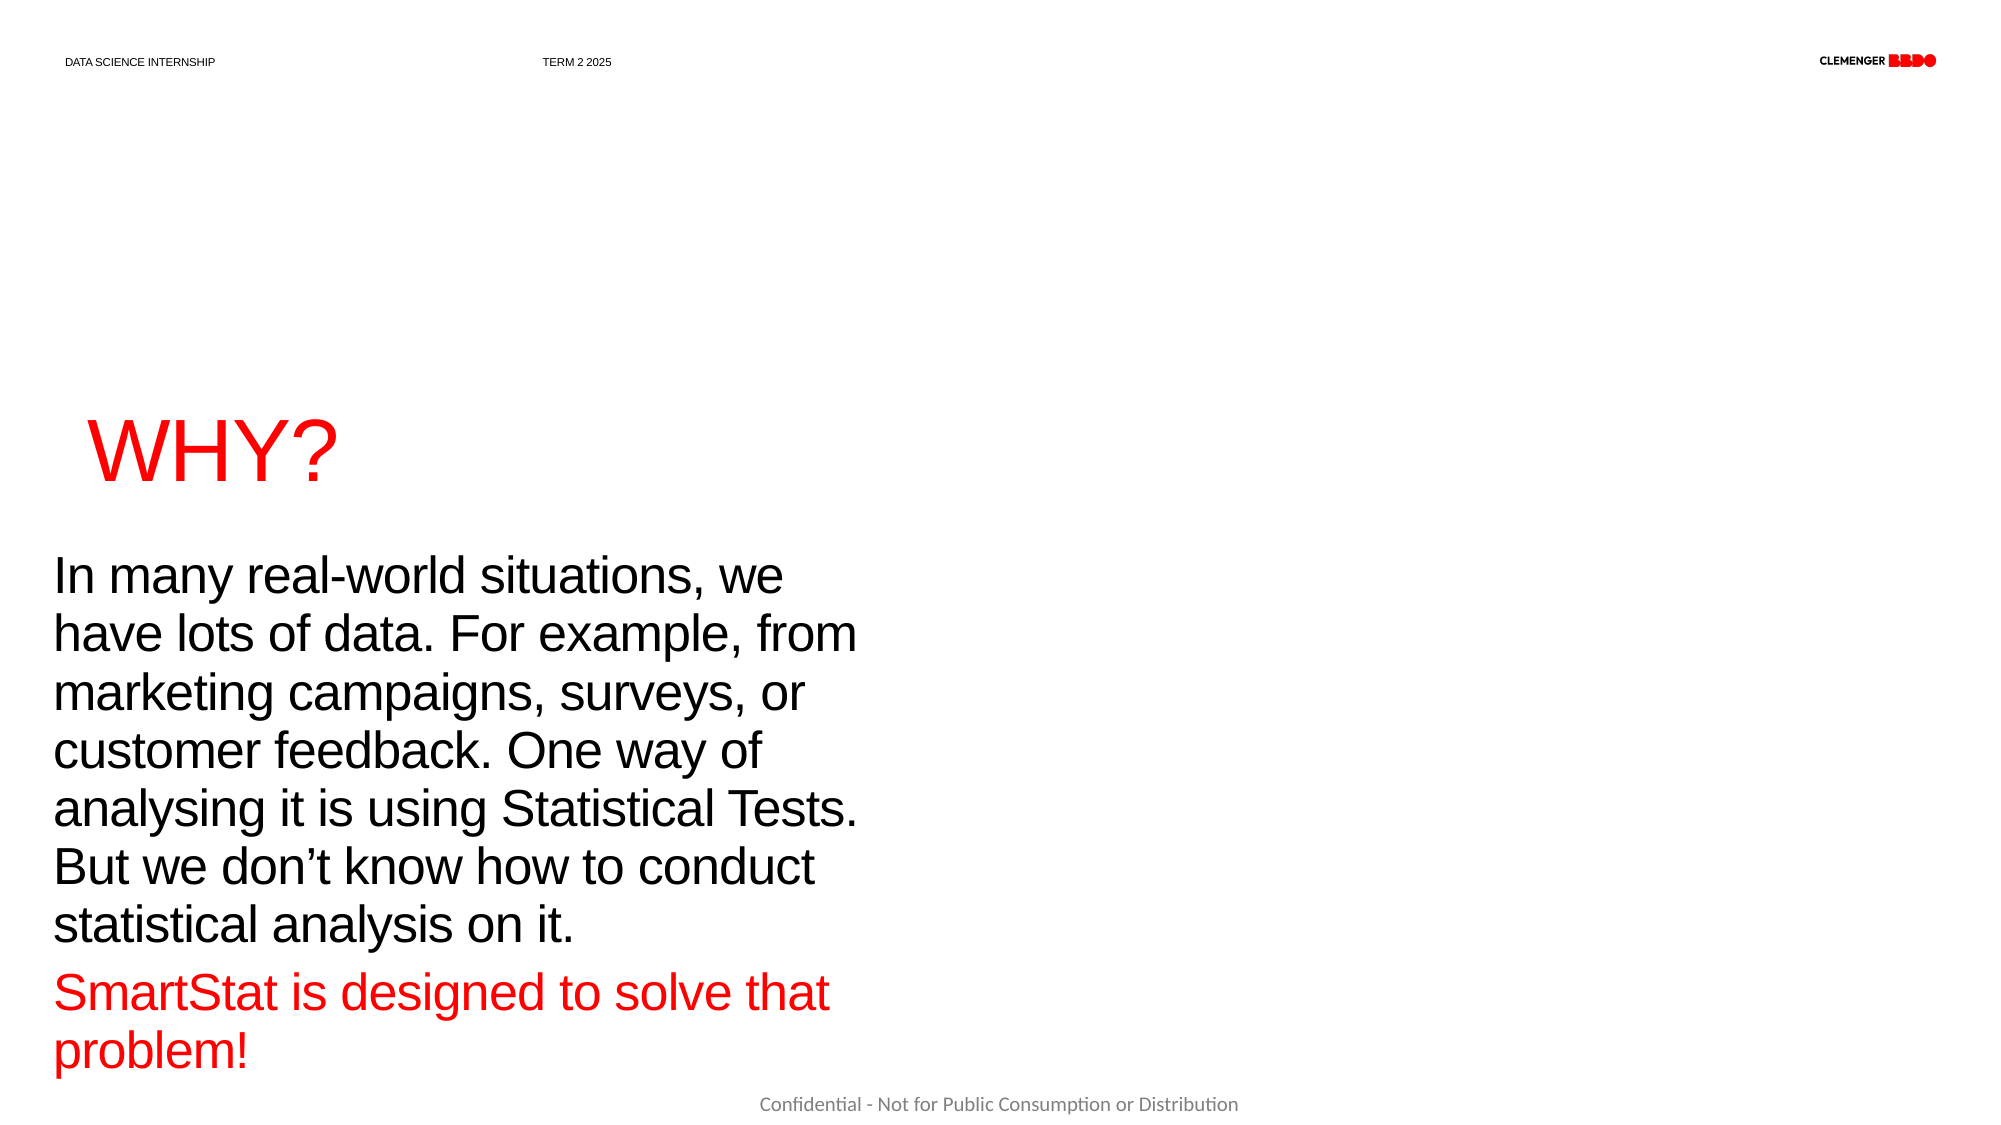

DATA SCIENCE INTERNSHIP
TERM 2 2025
# WHY?
In many real-world situations, we have lots of data. For example, from marketing campaigns, surveys, or customer feedback. One way of analysing it is using Statistical Tests. But we don’t know how to conduct statistical analysis on it.
SmartStat is designed to solve that problem!